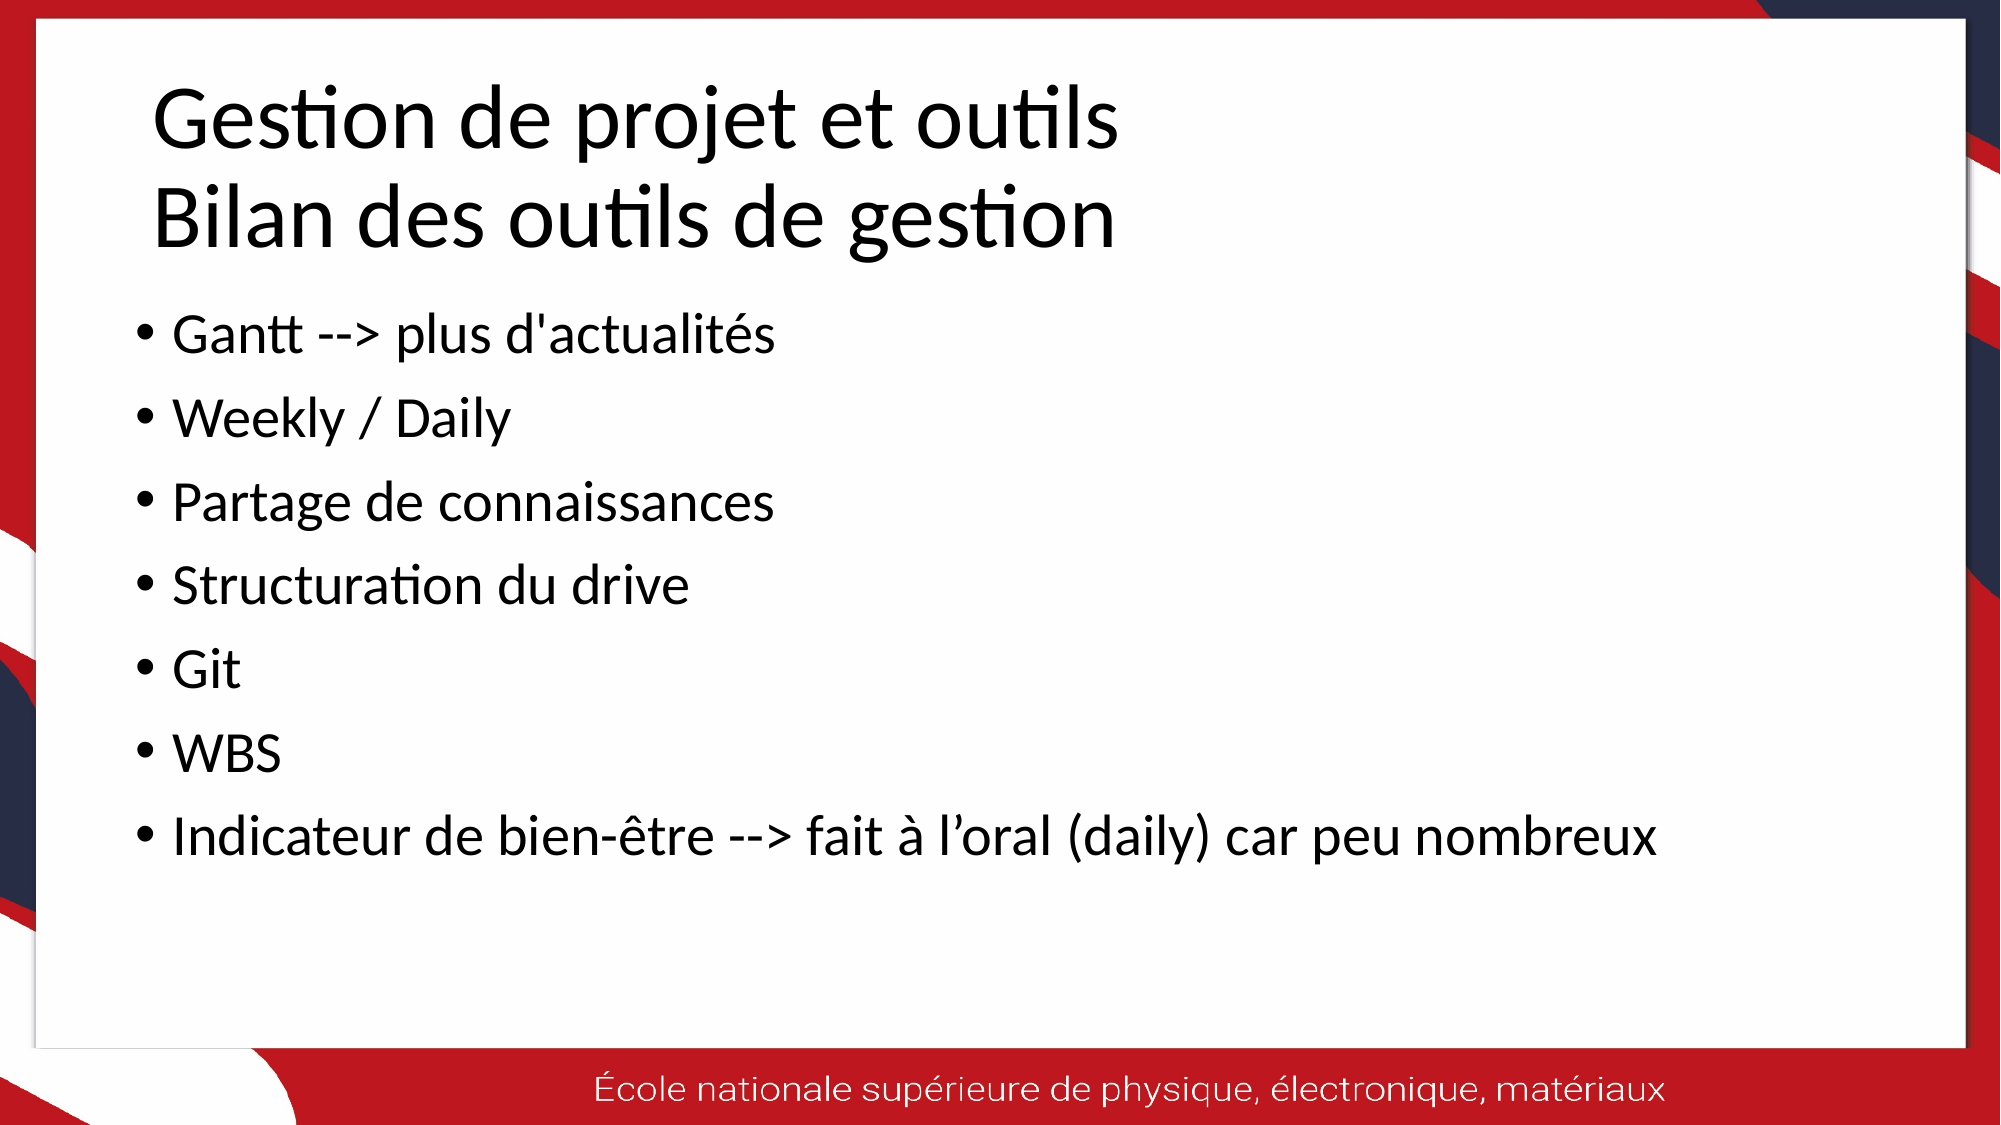

# Gestion de projet et outils Bilan des outils de gestion

Gantt --> plus d'actualités
Weekly / Daily
Partage de connaissances
Structuration du drive
Git
WBS
Indicateur de bien-être --> fait à l’oral (daily) car peu nombreux

10